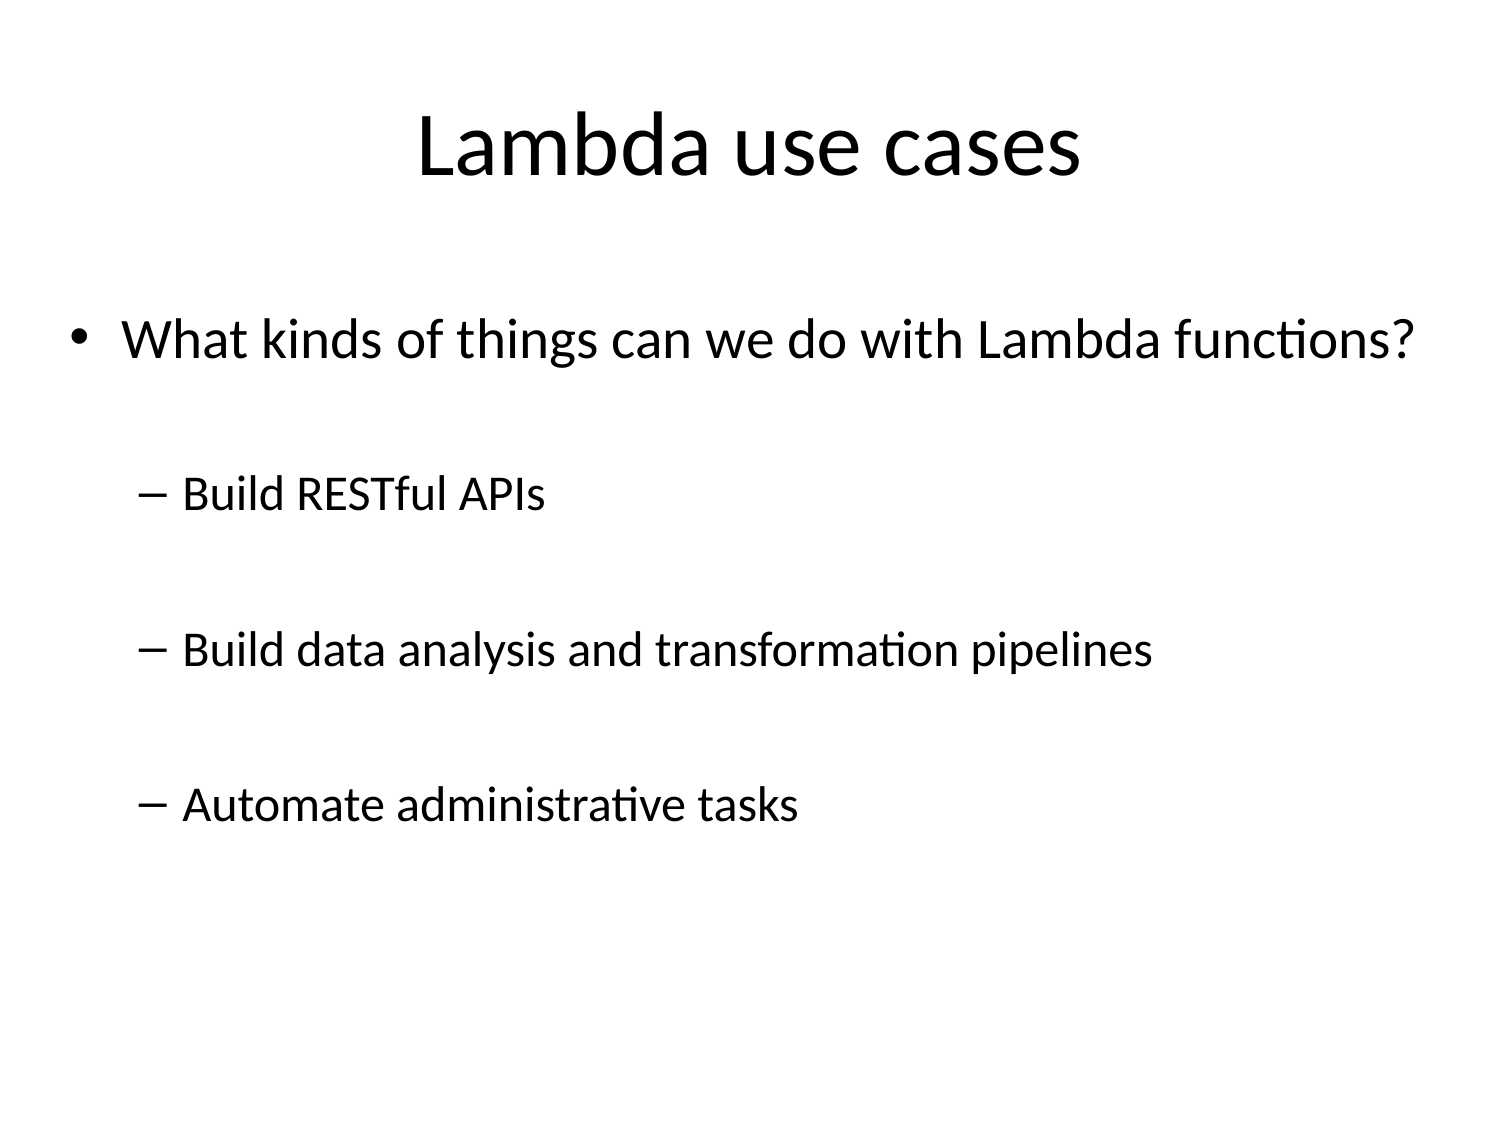

# Lambda use cases
What kinds of things can we do with Lambda functions?

Build RESTful APIs

Build data analysis and transformation pipelines

Automate administrative tasks